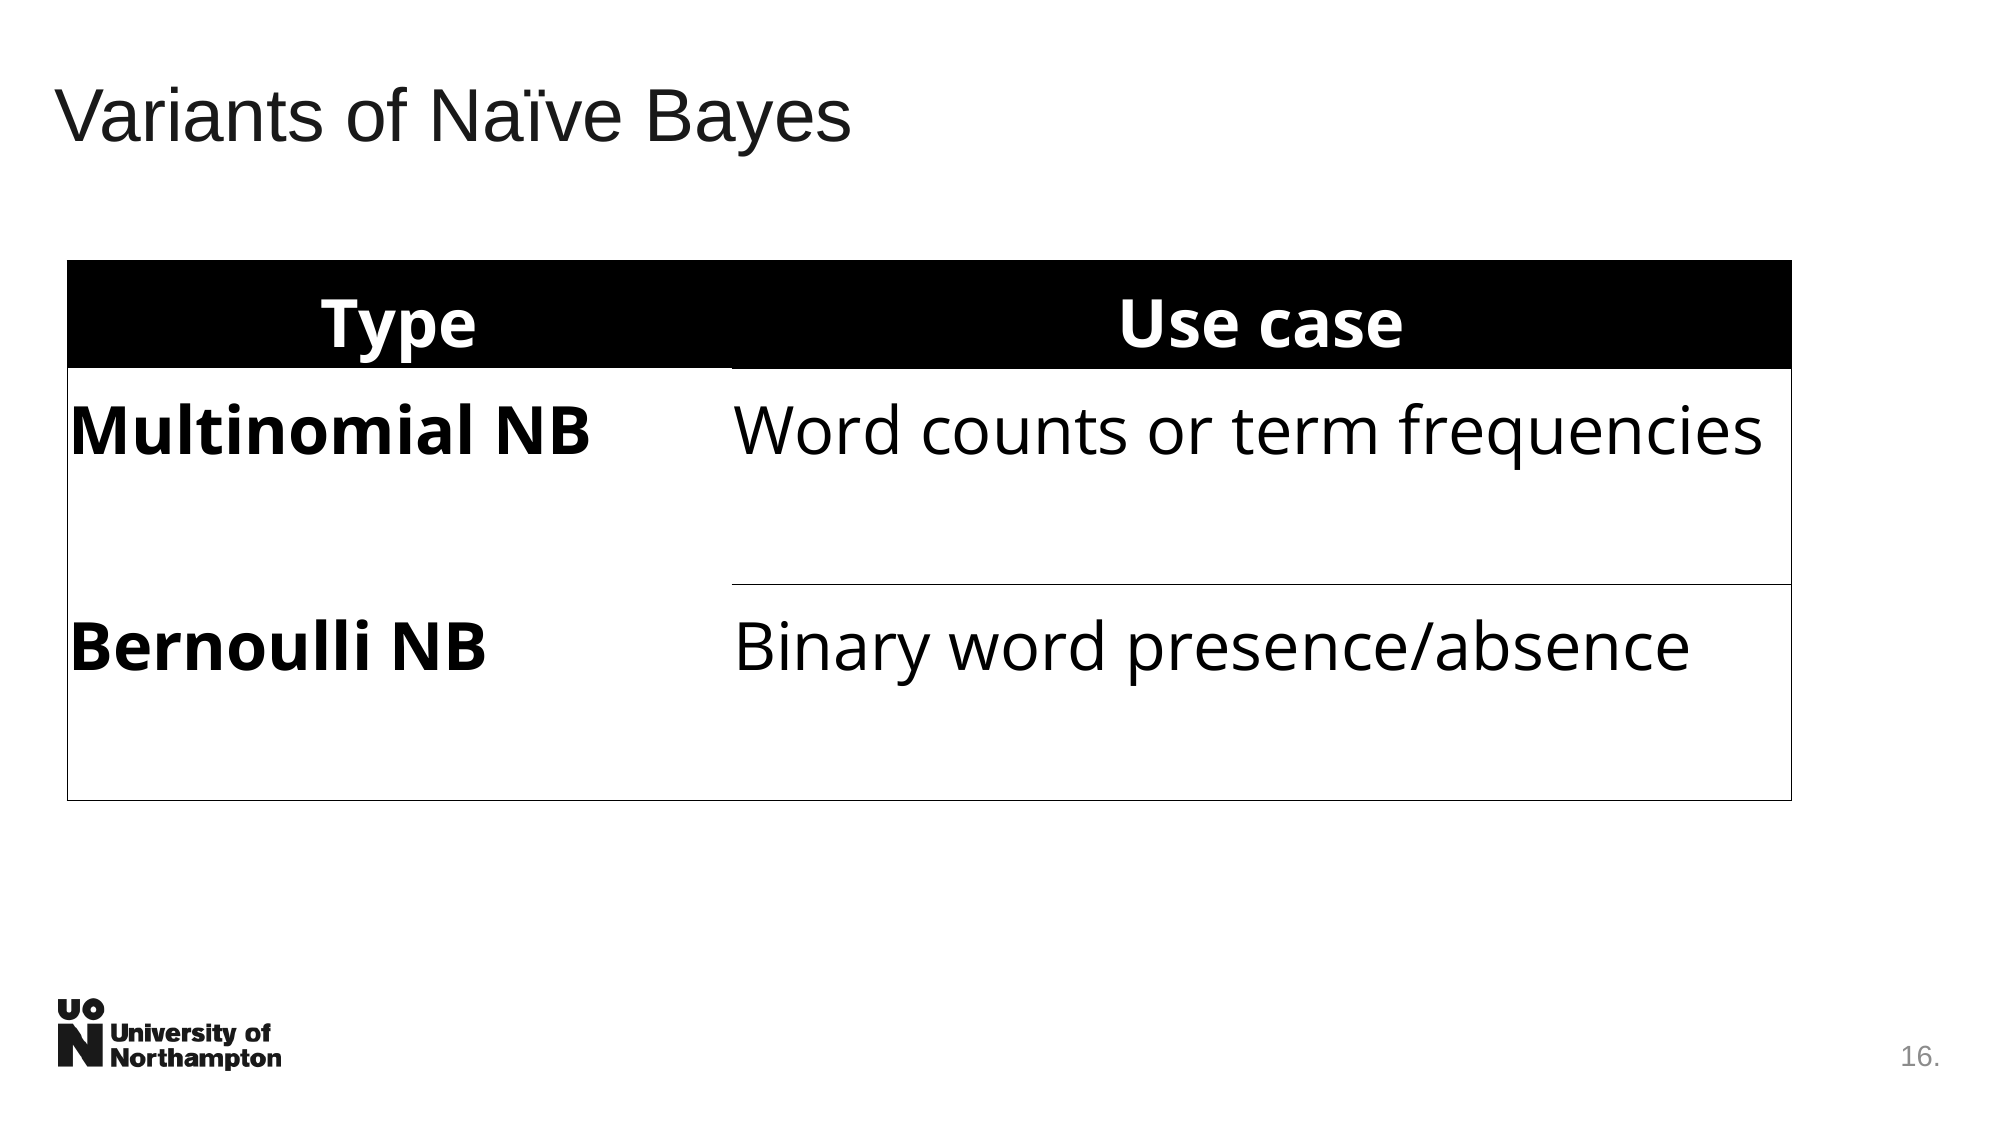

# Variants of Naïve Bayes

| Type | Use case |
| --- | --- |
| Multinomial NB | Word counts or term frequencies |
| Bernoulli NB | Binary word presence/absence |
16.